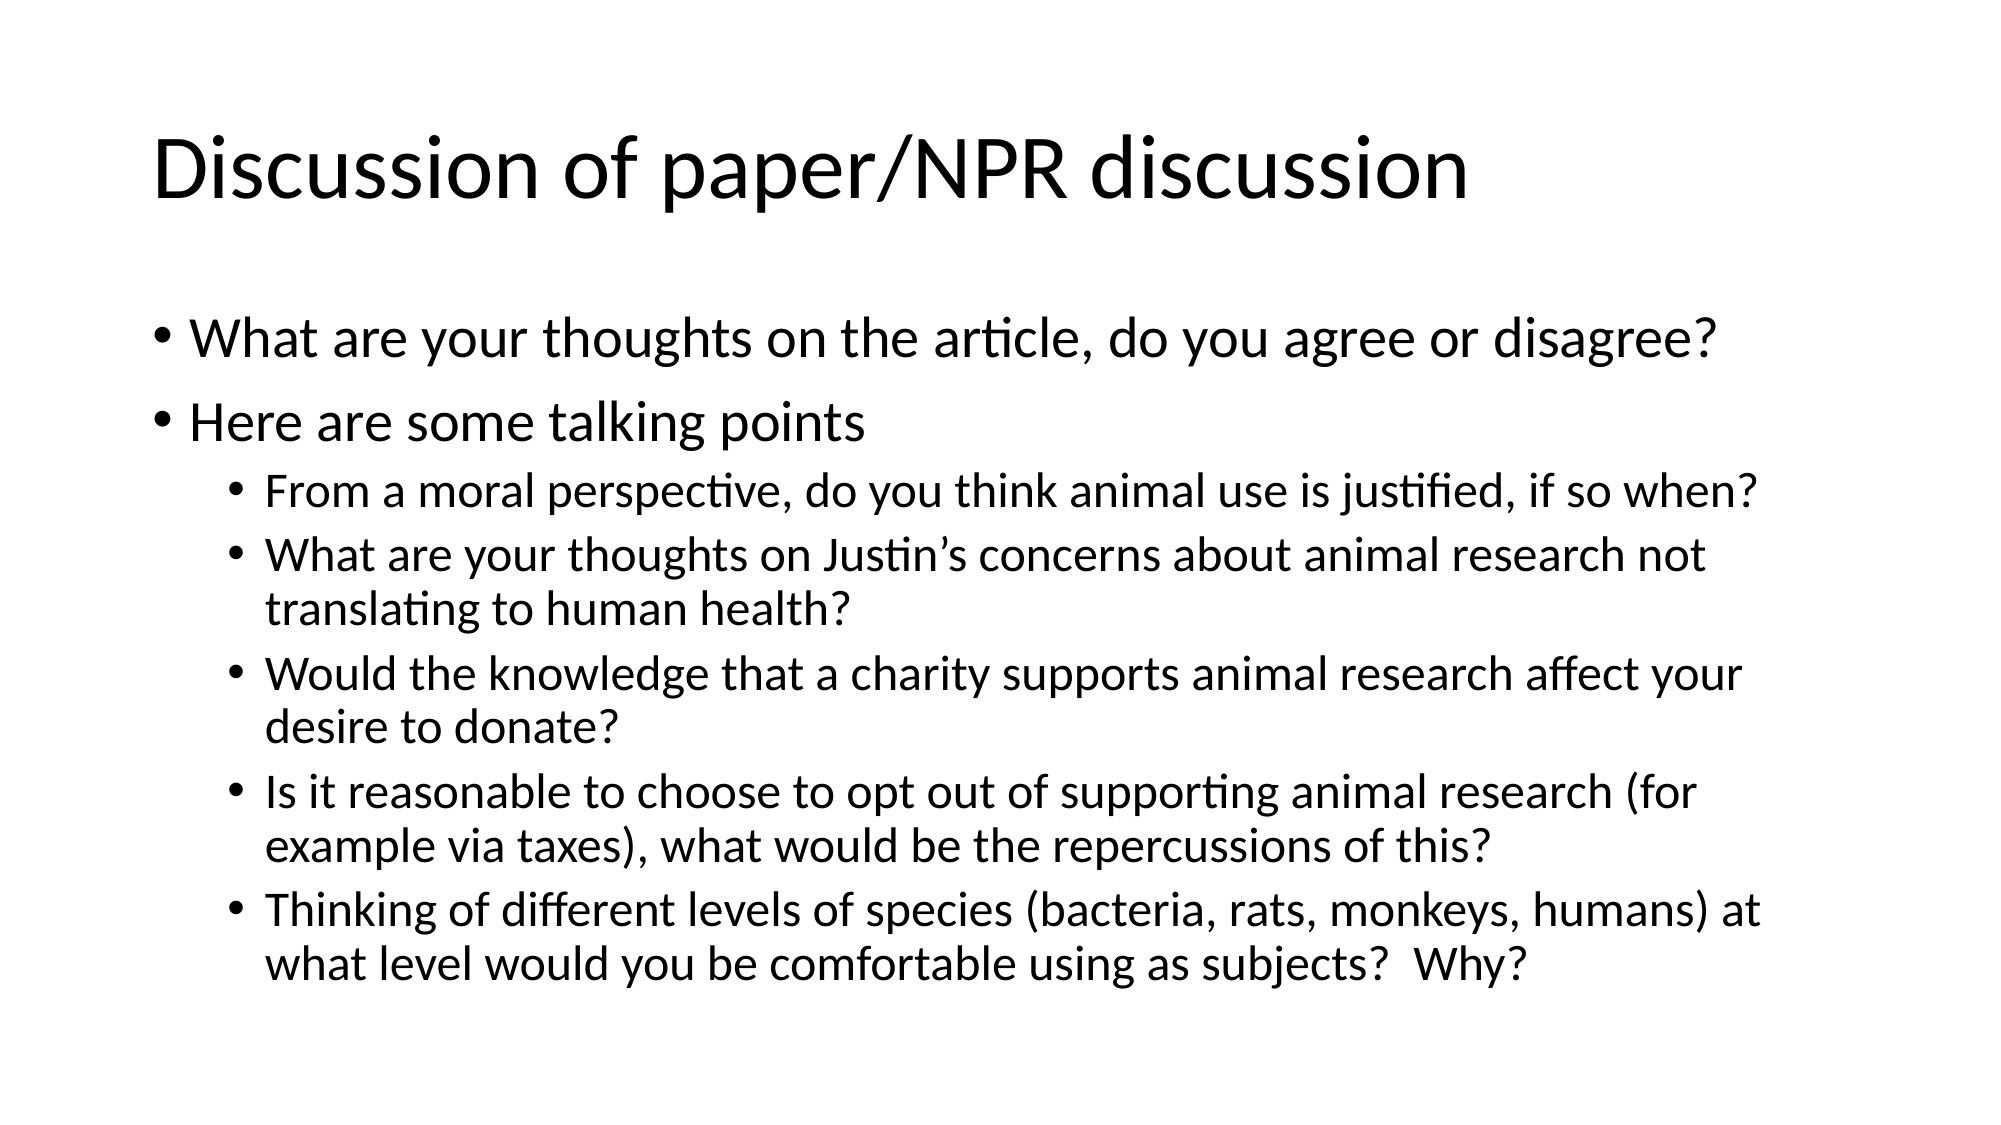

# Discussion of paper/NPR discussion
What are your thoughts on the article, do you agree or disagree?
Here are some talking points
From a moral perspective, do you think animal use is justified, if so when?
What are your thoughts on Justin’s concerns about animal research not translating to human health?
Would the knowledge that a charity supports animal research affect your desire to donate?
Is it reasonable to choose to opt out of supporting animal research (for example via taxes), what would be the repercussions of this?
Thinking of different levels of species (bacteria, rats, monkeys, humans) at what level would you be comfortable using as subjects?  Why?